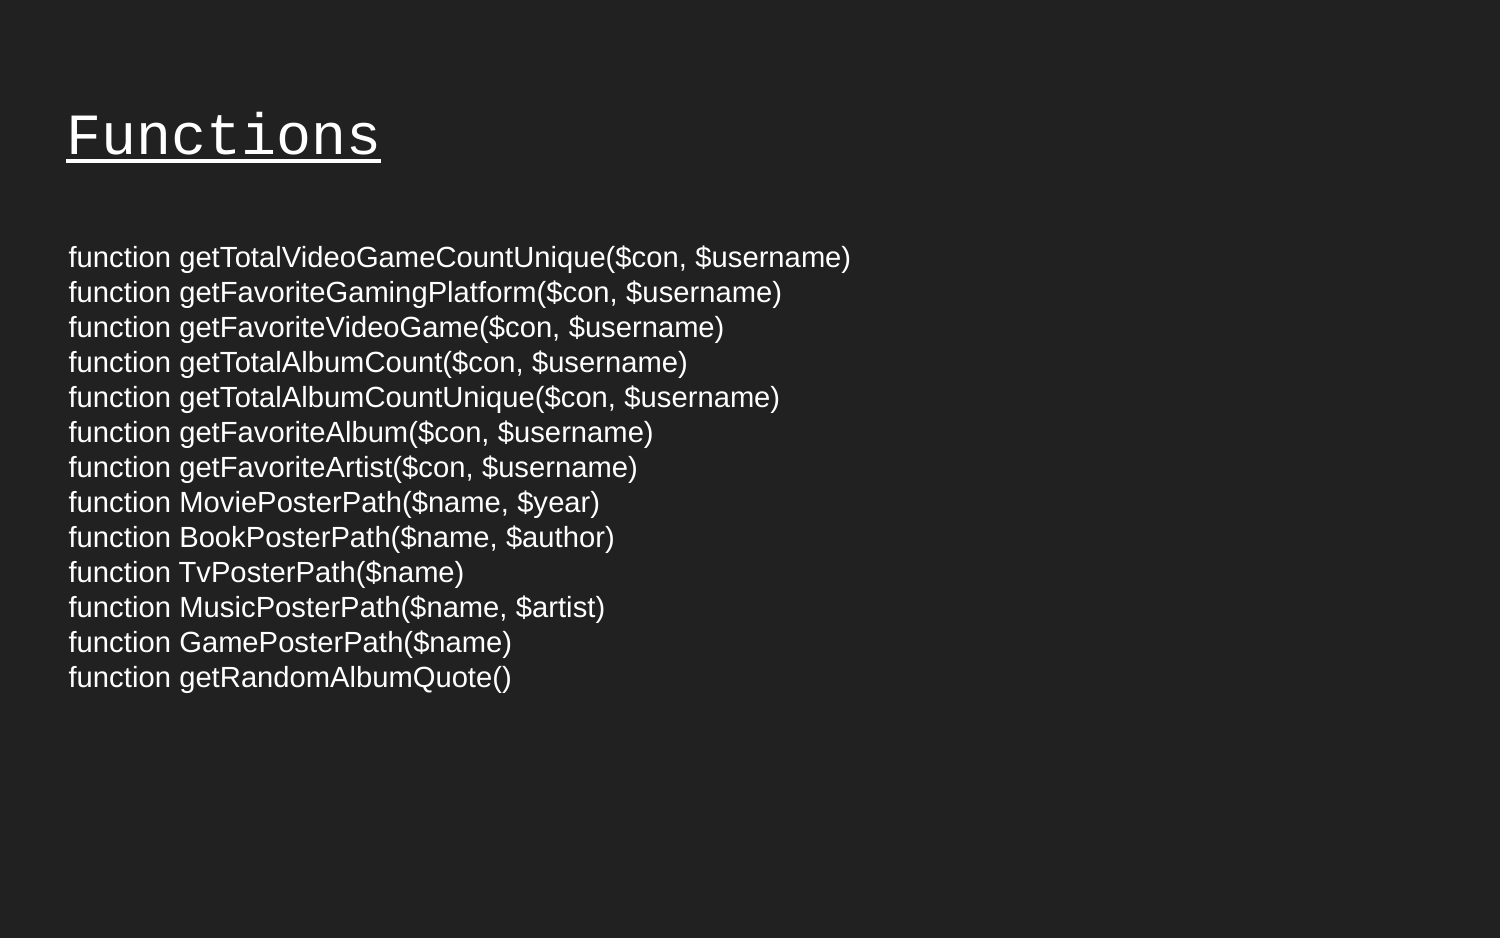

# Functions
function getTotalVideoGameCountUnique($con, $username)
function getFavoriteGamingPlatform($con, $username)
function getFavoriteVideoGame($con, $username)
function getTotalAlbumCount($con, $username)
function getTotalAlbumCountUnique($con, $username)
function getFavoriteAlbum($con, $username)
function getFavoriteArtist($con, $username)
function MoviePosterPath($name, $year)
function BookPosterPath($name, $author)
function TvPosterPath($name)
function MusicPosterPath($name, $artist)
function GamePosterPath($name)
function getRandomAlbumQuote()